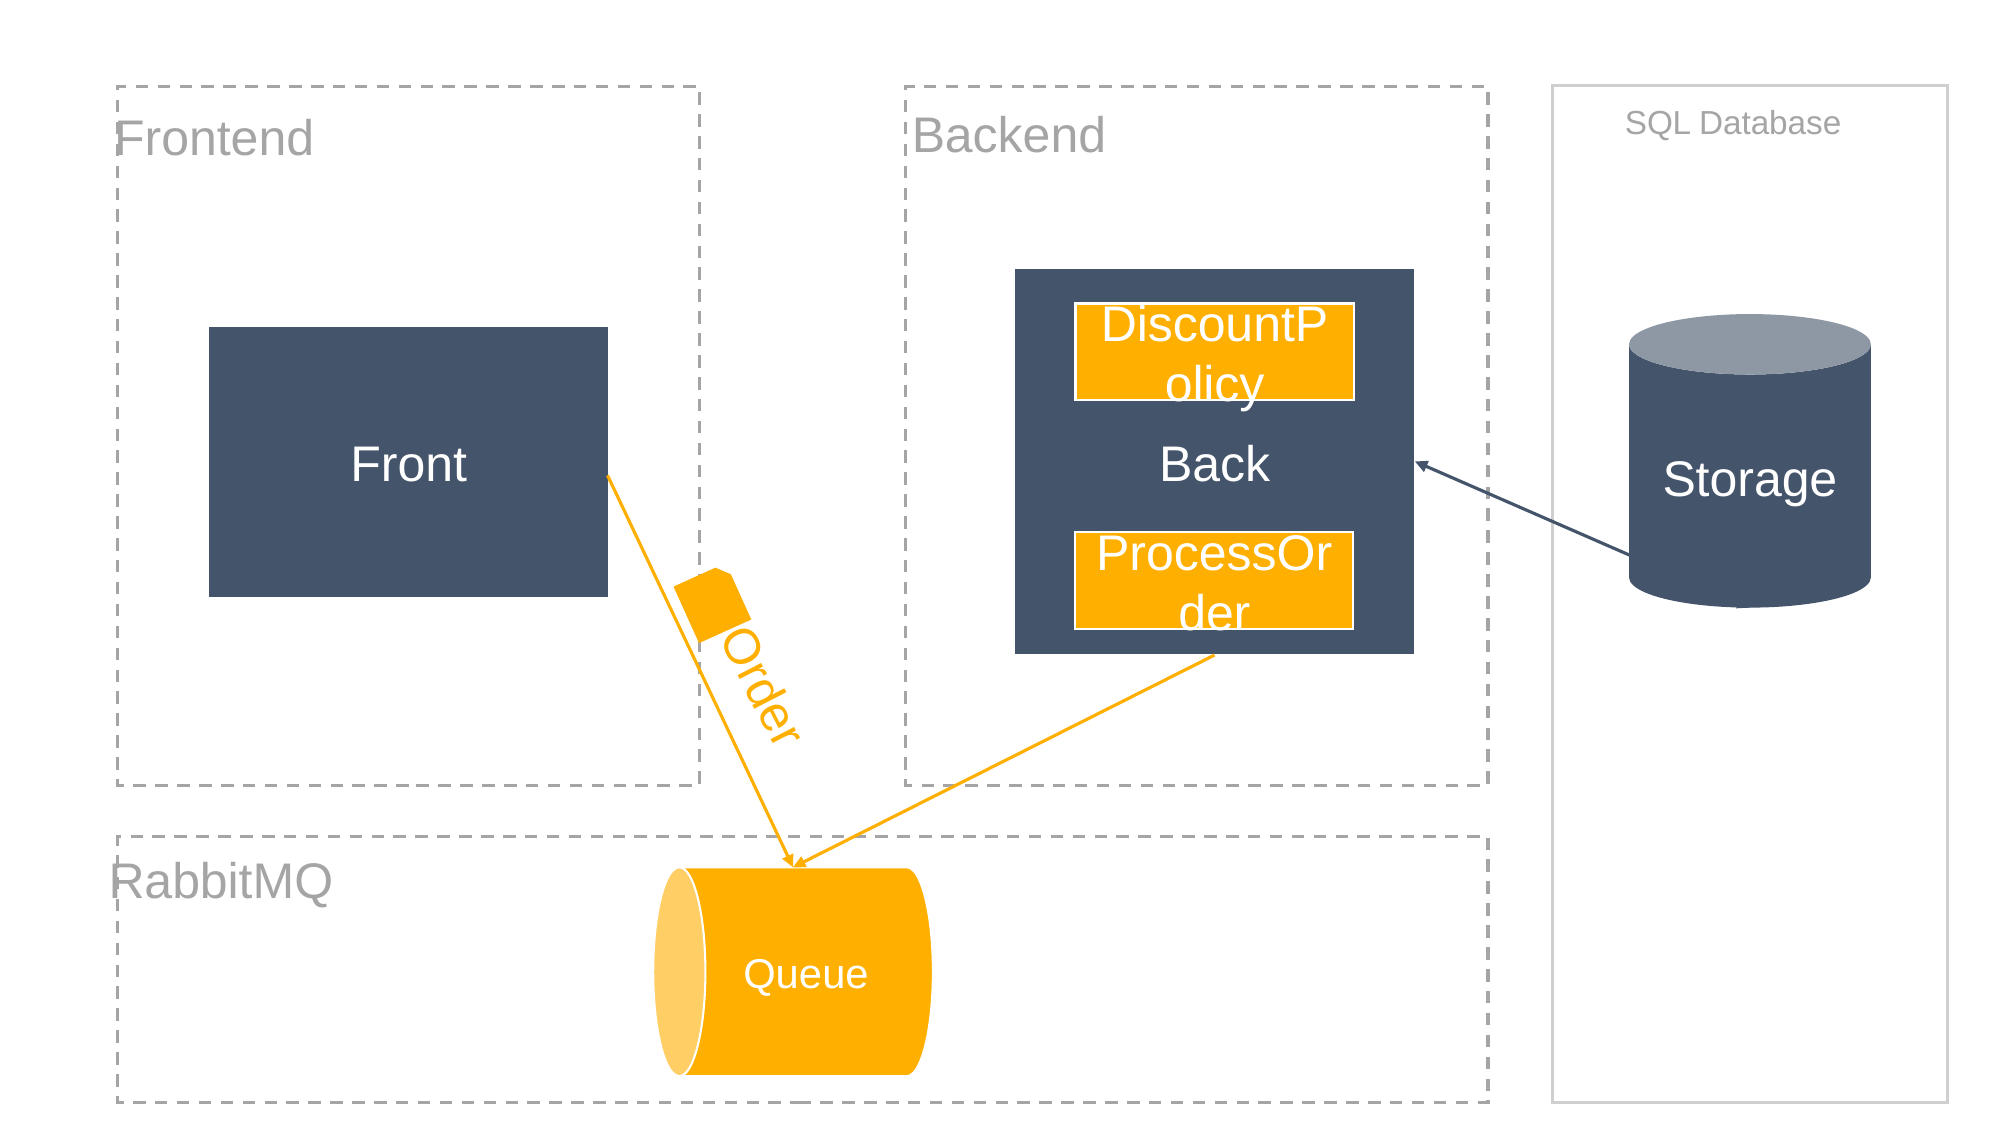

SQL Database
Backend
Frontend
Back
DiscountPolicy
Storage
Front
ProcessOrder

Order
Queue

RabbitMQ